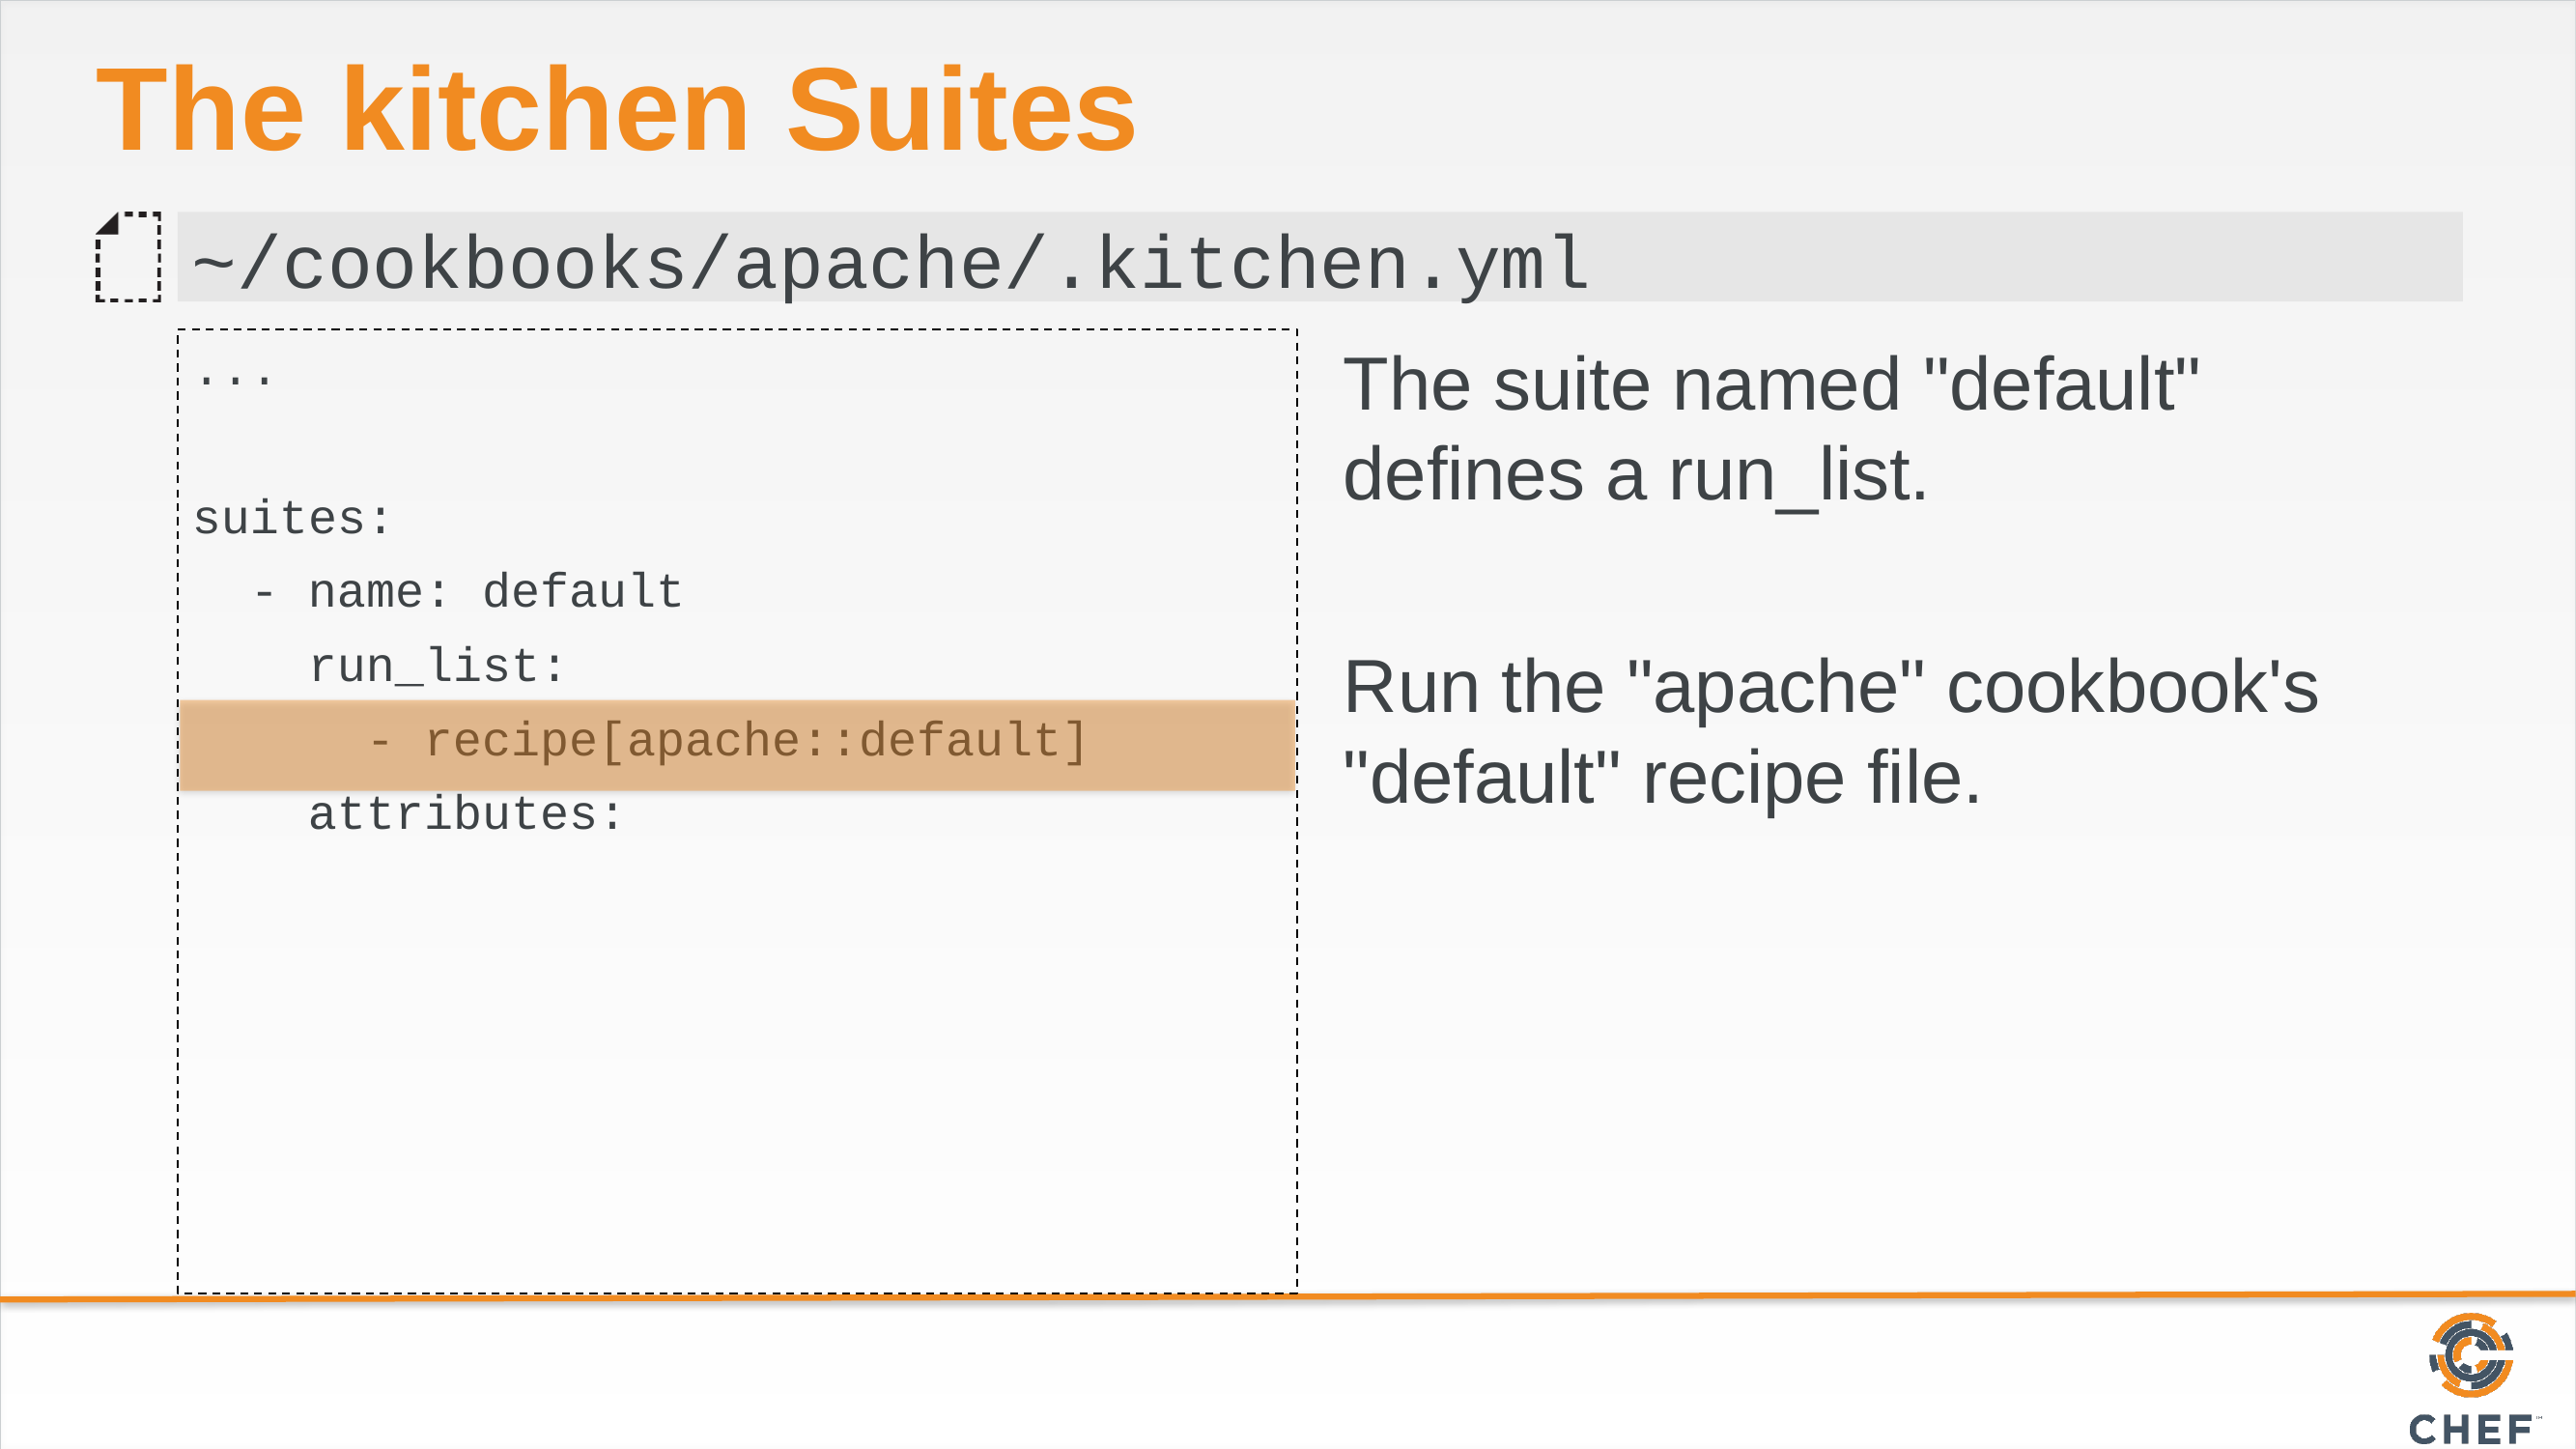

# The kitchen Suites
~/cookbooks/apache/.kitchen.yml
...

suites:
  - name: default
    run_list:
      - recipe[apache::default]
    attributes:
The suite named "default" defines a run_list.

Run the "apache" cookbook's "default" recipe file.